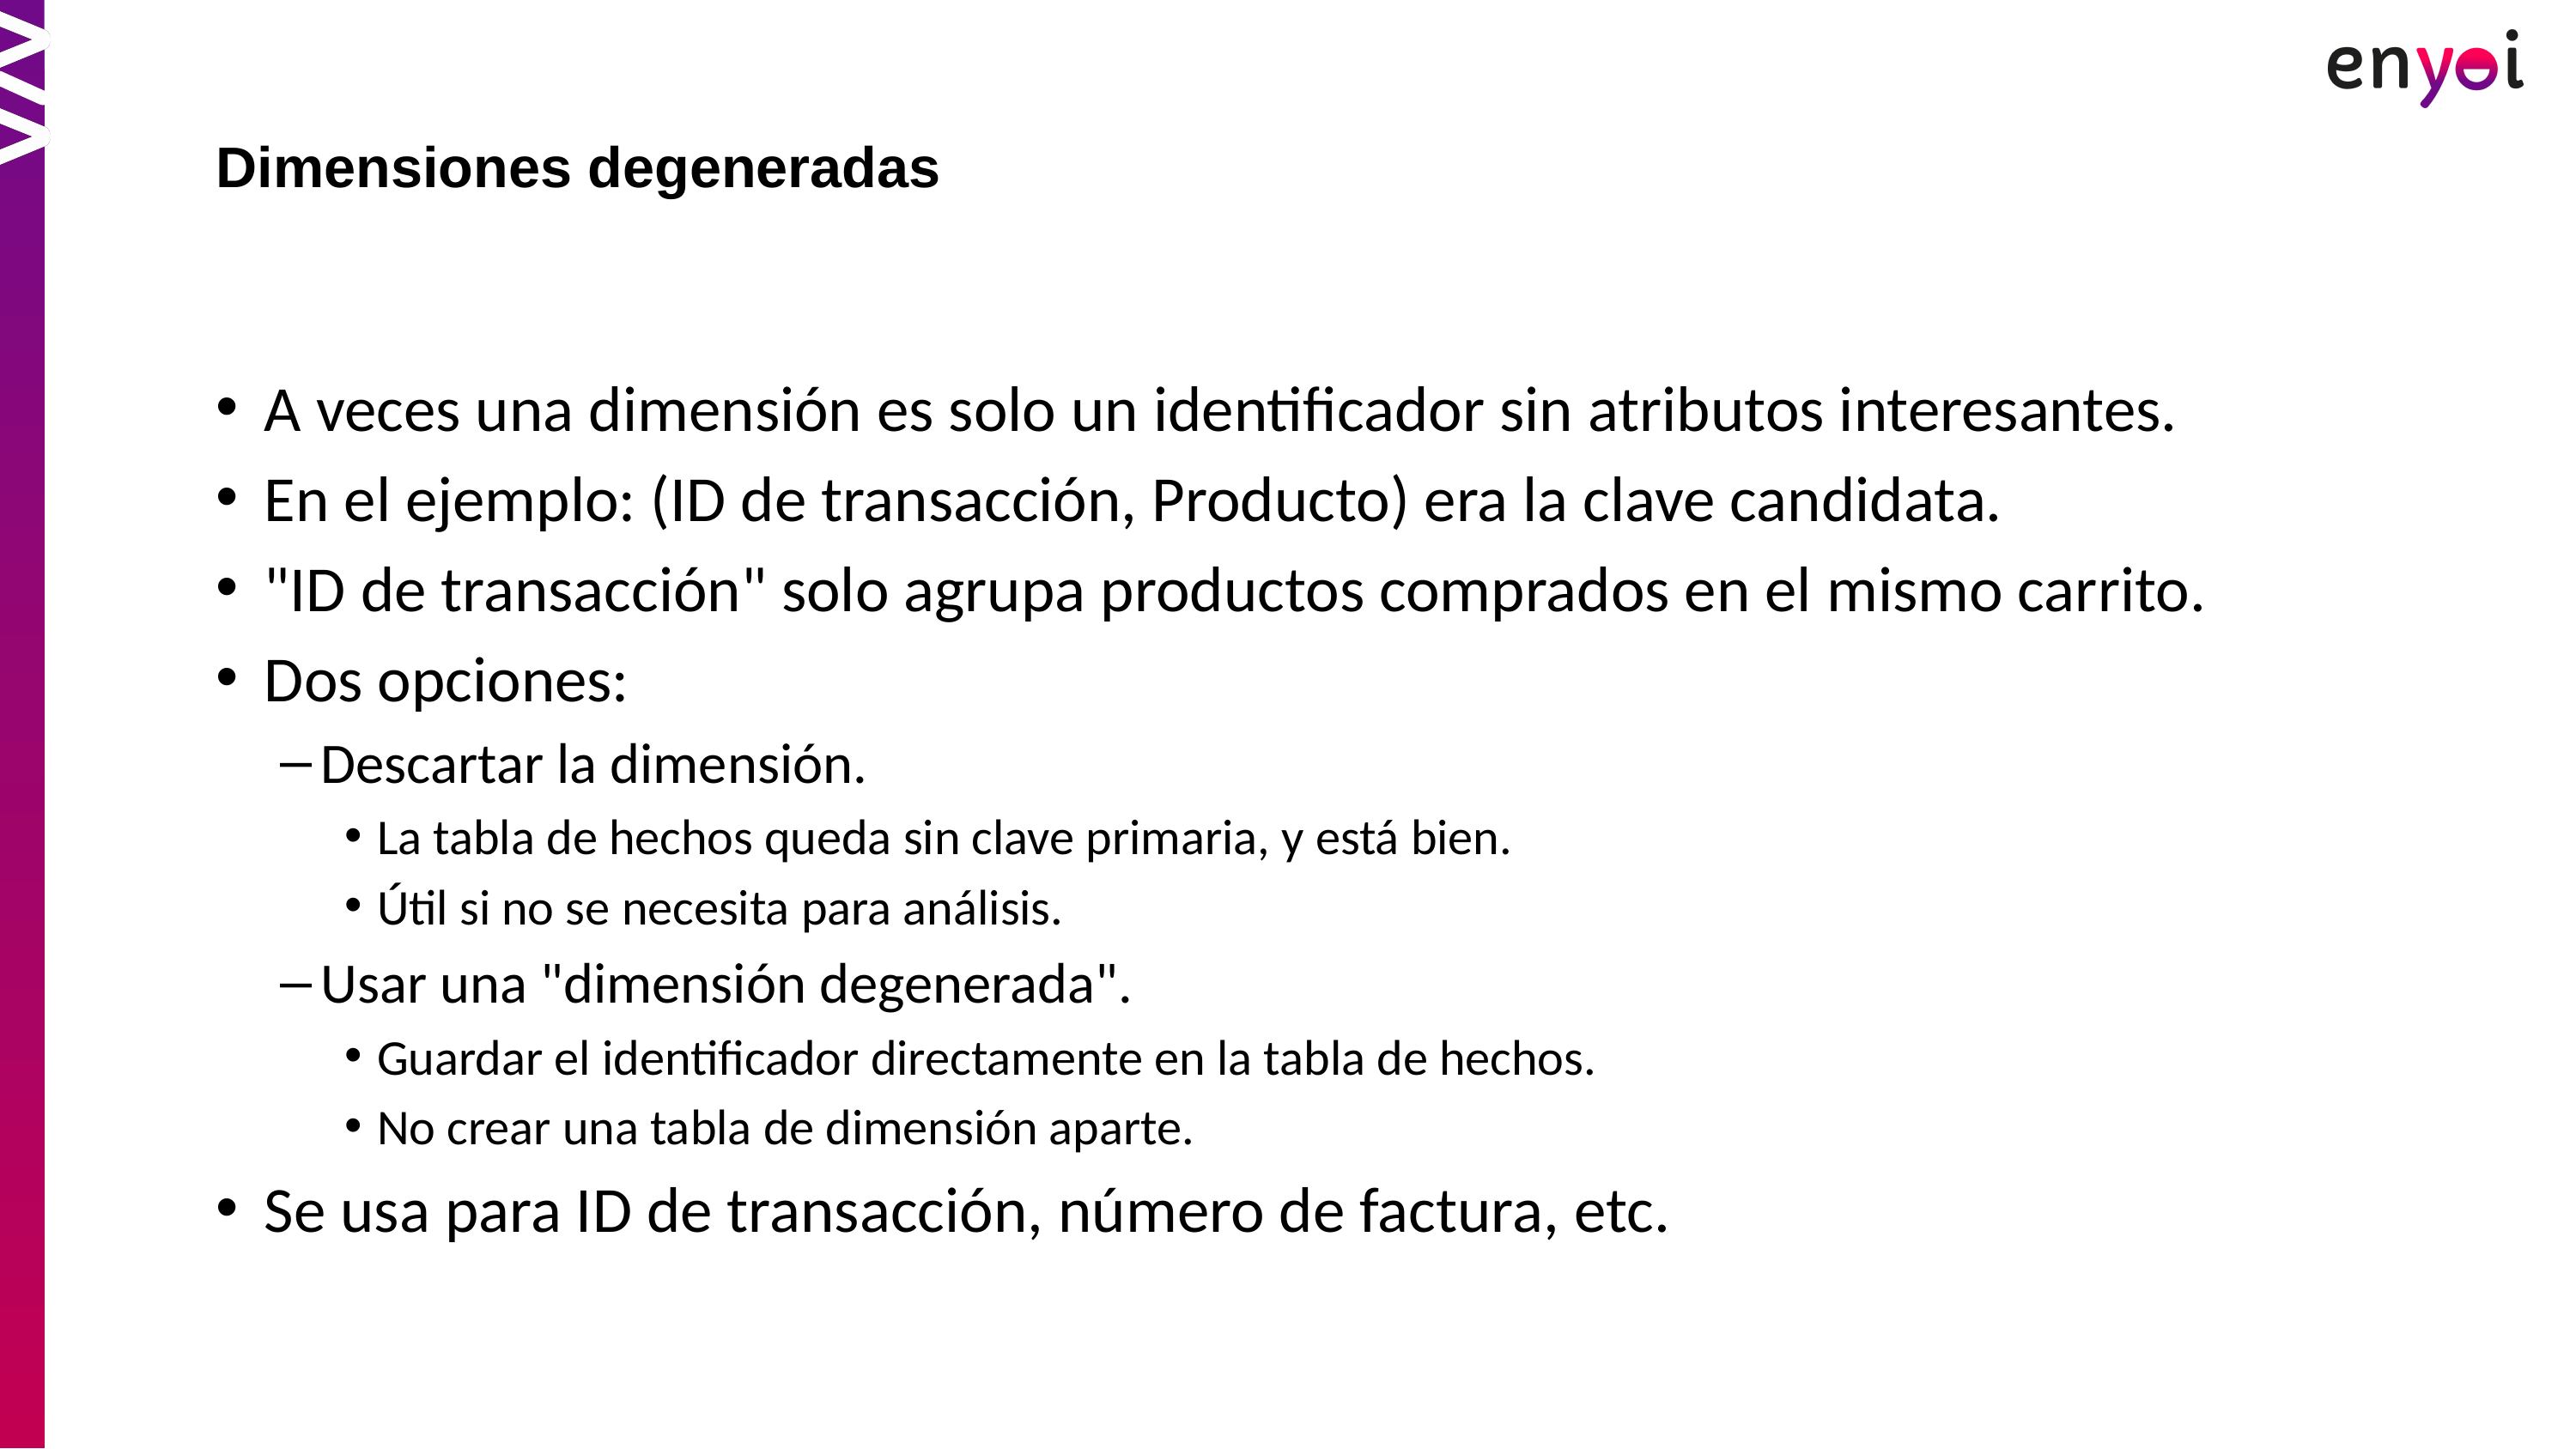

Dimensiones degeneradas
A veces una dimensión es solo un identificador sin atributos interesantes.
En el ejemplo: (ID de transacción, Producto) era la clave candidata.
"ID de transacción" solo agrupa productos comprados en el mismo carrito.
Dos opciones:
Descartar la dimensión.
La tabla de hechos queda sin clave primaria, y está bien.
Útil si no se necesita para análisis.
Usar una "dimensión degenerada".
Guardar el identificador directamente en la tabla de hechos.
No crear una tabla de dimensión aparte.
Se usa para ID de transacción, número de factura, etc.